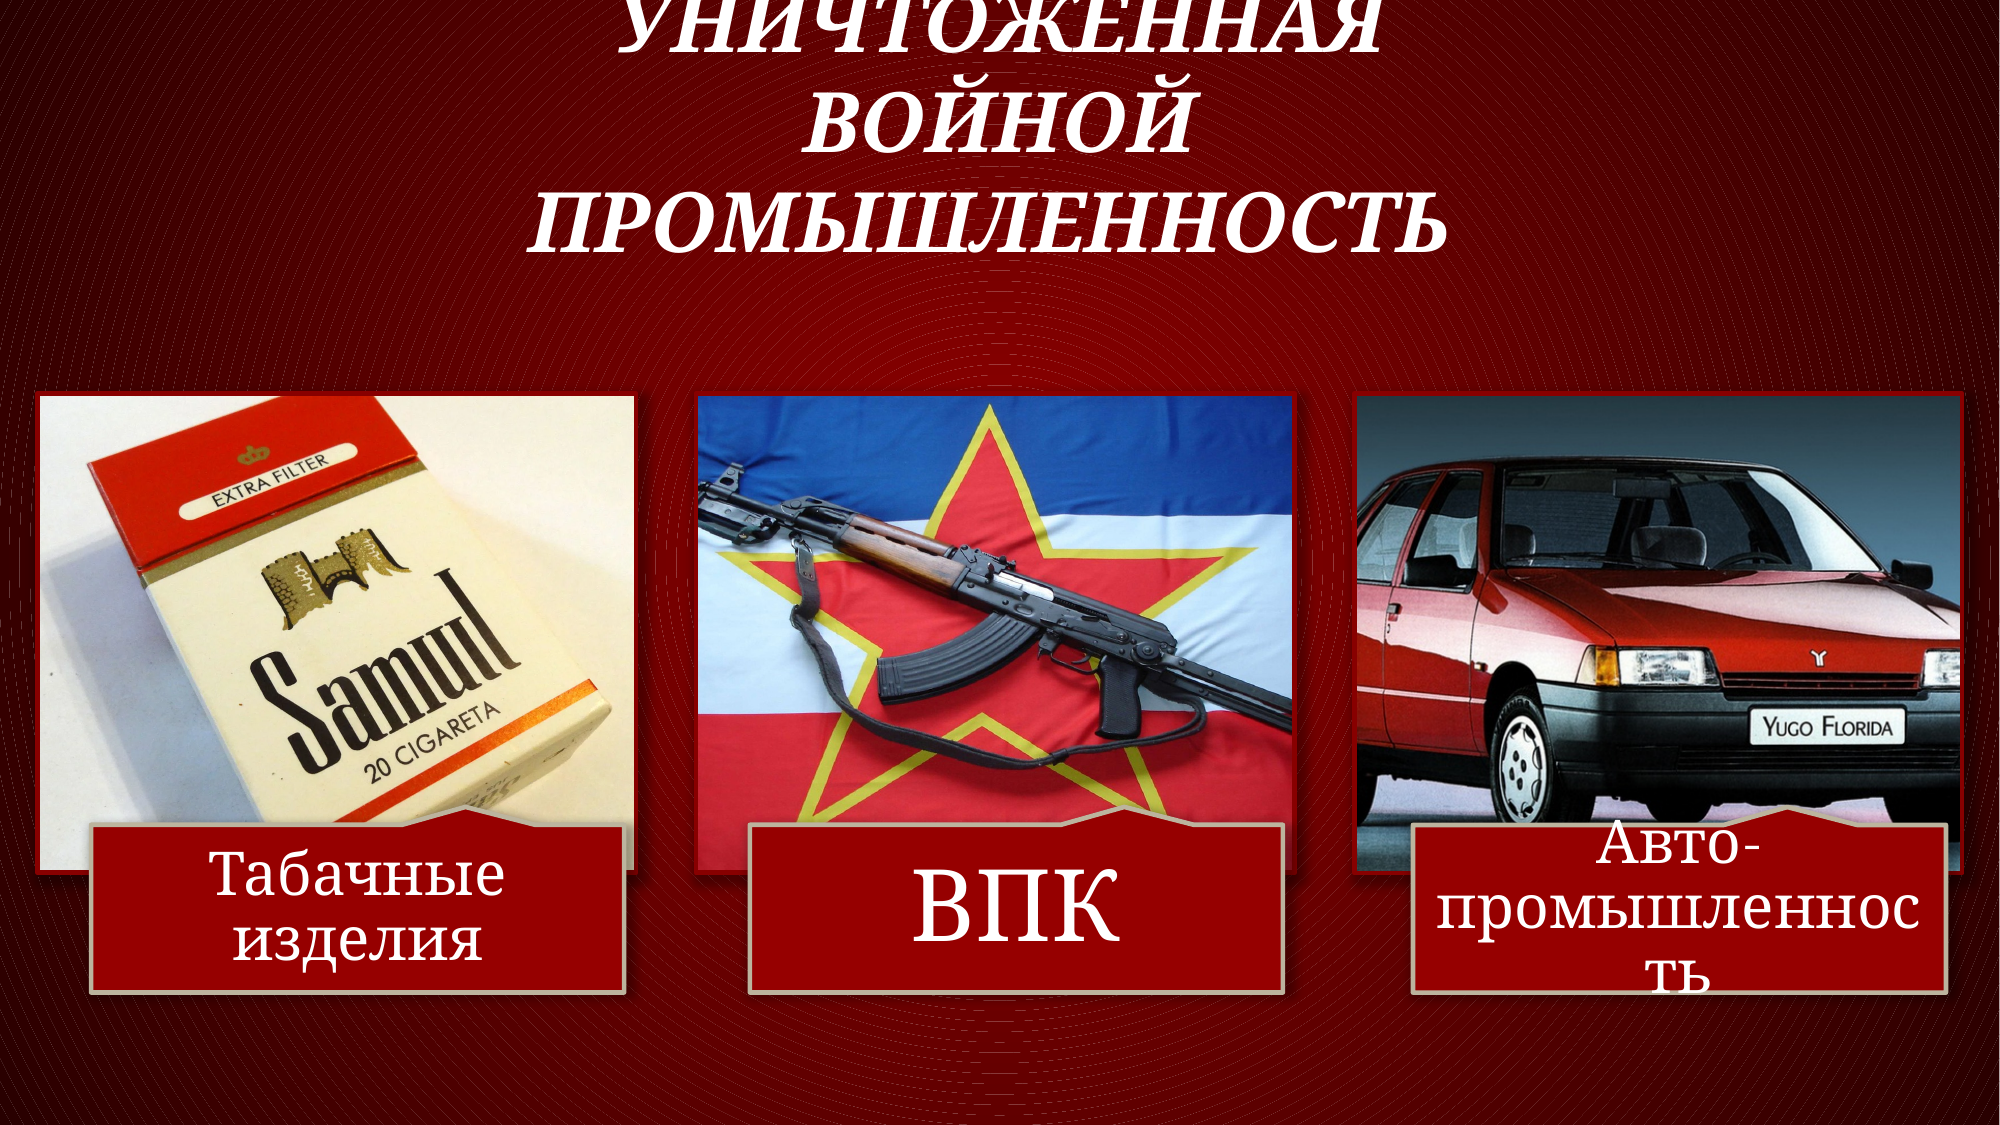

# Уничтоженная войной промышленность
Табачные изделия
ВПК
Авто-промышленность